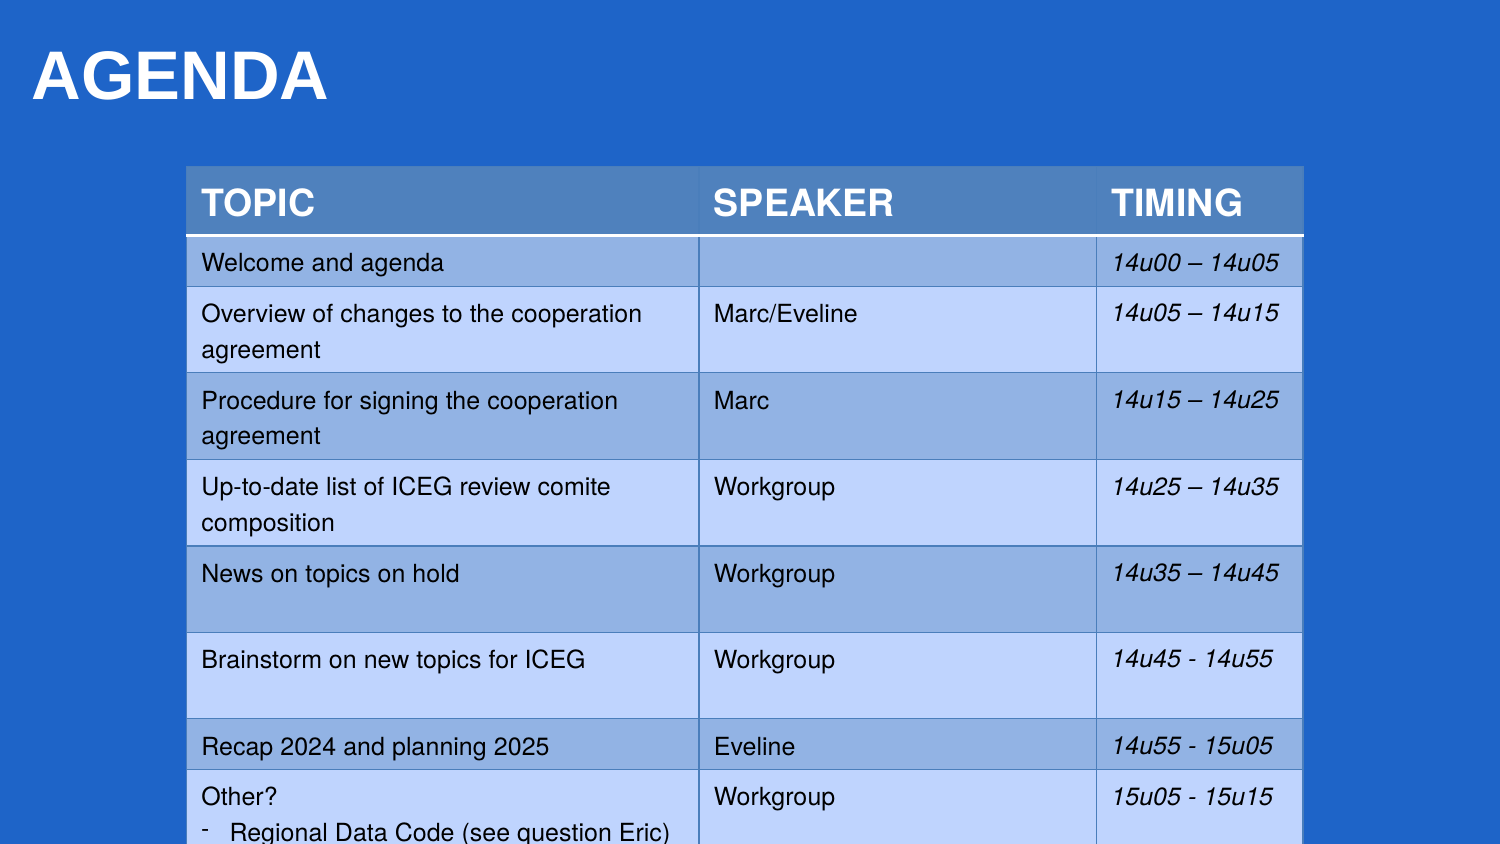

# AGENDA
| TOPIC | SPEAKER | TIMING |
| --- | --- | --- |
| Welcome and agenda |  | 14u00 – 14u05 |
| Overview of changes to the cooperation agreement | Marc/Eveline | 14u05 – 14u15 |
| Procedure for signing the cooperation agreement | Marc | 14u15 – 14u25 |
| Up-to-date list of ICEG review comite composition | Workgroup | 14u25 – 14u35 |
| News on topics on hold | Workgroup | 14u35 – 14u45 |
| Brainstorm on new topics for ICEG | Workgroup | 14u45 - 14u55 |
| Recap 2024 and planning 2025 | Eveline | 14u55 - 15u05 |
| Other? Regional Data Code (see question Eric) Brainstorm on extra activities | Workgroup | 15u05 - 15u15 |